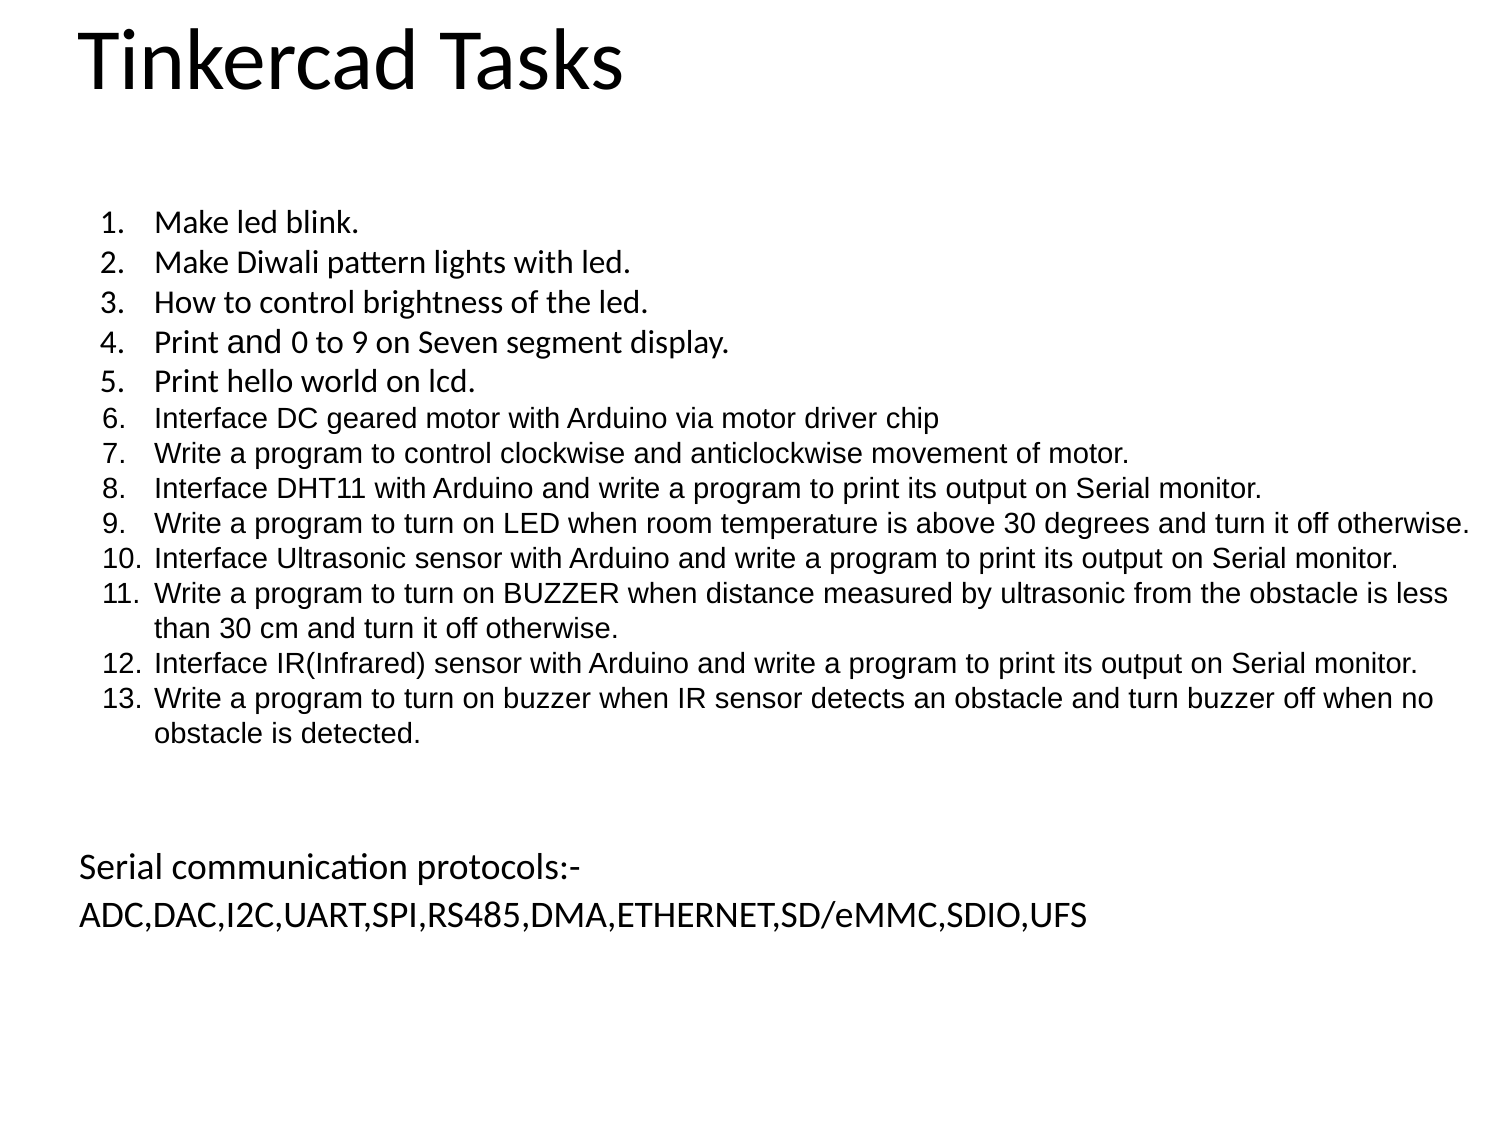

# Tinkercad Tasks
Make led blink.
Make Diwali pattern lights with led.
How to control brightness of the led.
Print and 0 to 9 on Seven segment display.
Print hello world on lcd.
Interface DC geared motor with Arduino via motor driver chip
Write a program to control clockwise and anticlockwise movement of motor.
Interface DHT11 with Arduino and write a program to print its output on Serial monitor.
Write a program to turn on LED when room temperature is above 30 degrees and turn it off otherwise.
Interface Ultrasonic sensor with Arduino and write a program to print its output on Serial monitor.
Write a program to turn on BUZZER when distance measured by ultrasonic from the obstacle is less than 30 cm and turn it off otherwise.
Interface IR(Infrared) sensor with Arduino and write a program to print its output on Serial monitor.
Write a program to turn on buzzer when IR sensor detects an obstacle and turn buzzer off when no obstacle is detected.

Serial communication protocols:- ADC,DAC,I2C,UART,SPI,RS485,DMA,ETHERNET,SD/eMMC,SDIO,UFS